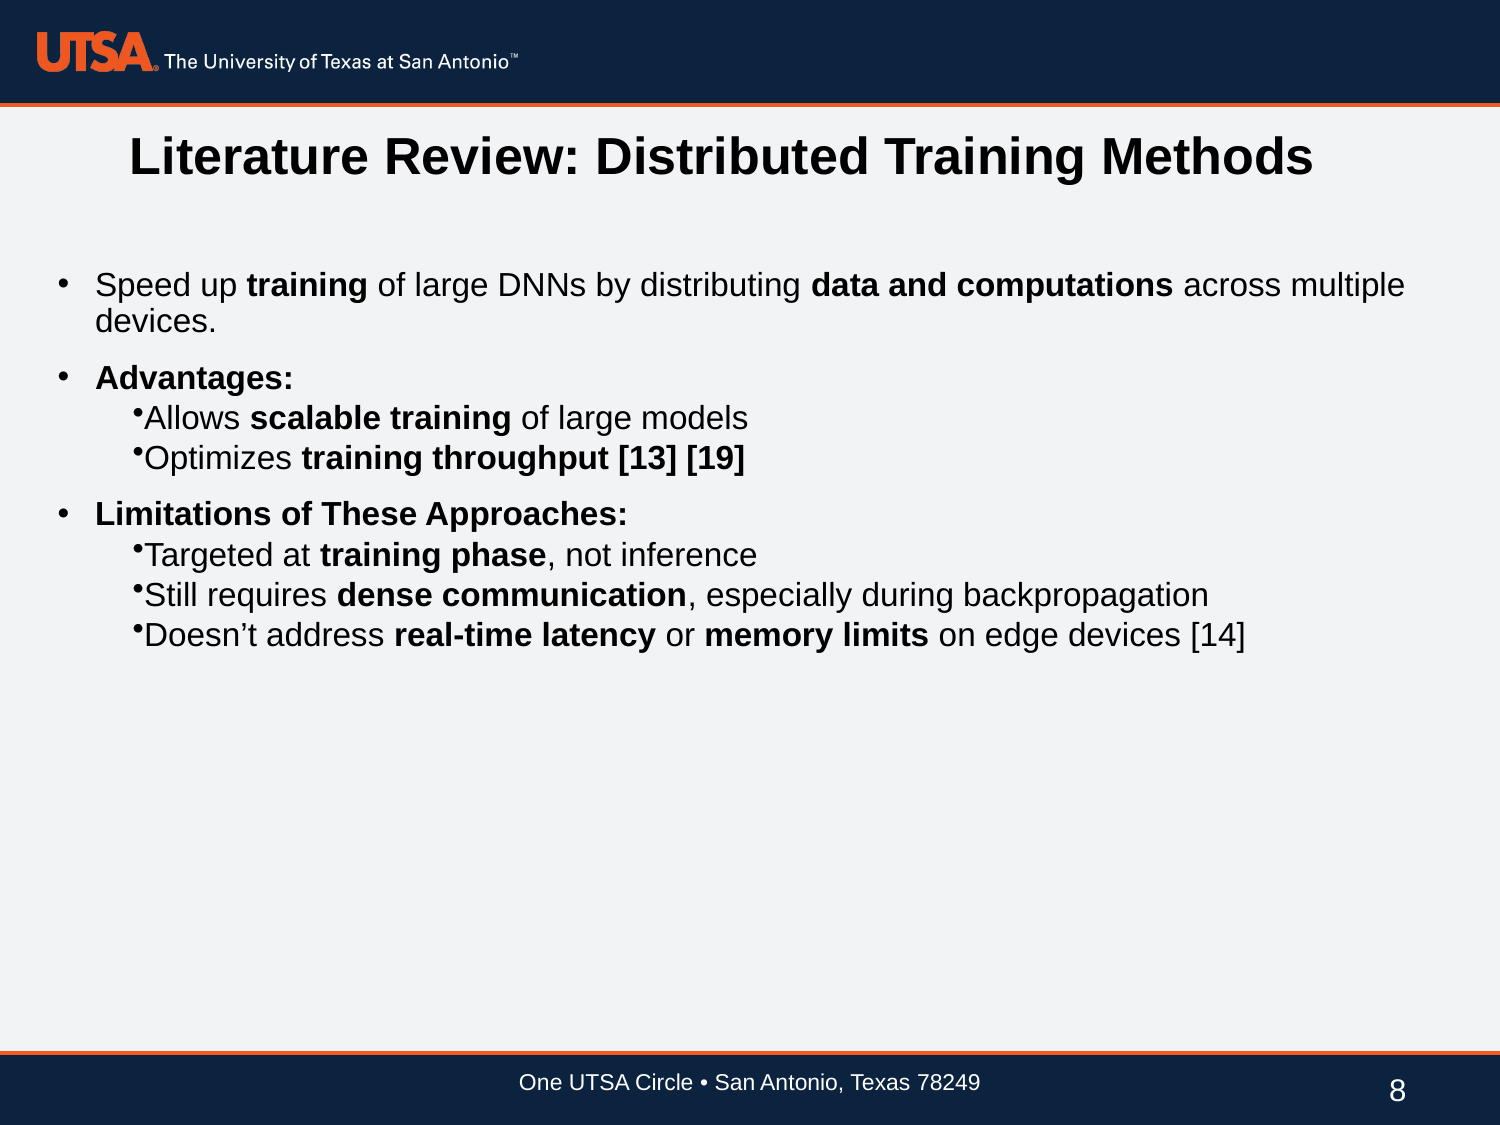

# Literature Review: Distributed Training Methods
Speed up training of large DNNs by distributing data and computations across multiple devices.
Advantages:
Allows scalable training of large models
Optimizes training throughput [13] [19]
Limitations of These Approaches:
Targeted at training phase, not inference
Still requires dense communication, especially during backpropagation
Doesn’t address real-time latency or memory limits on edge devices [14]

One UTSA Circle • San Antonio, Texas 78249
8